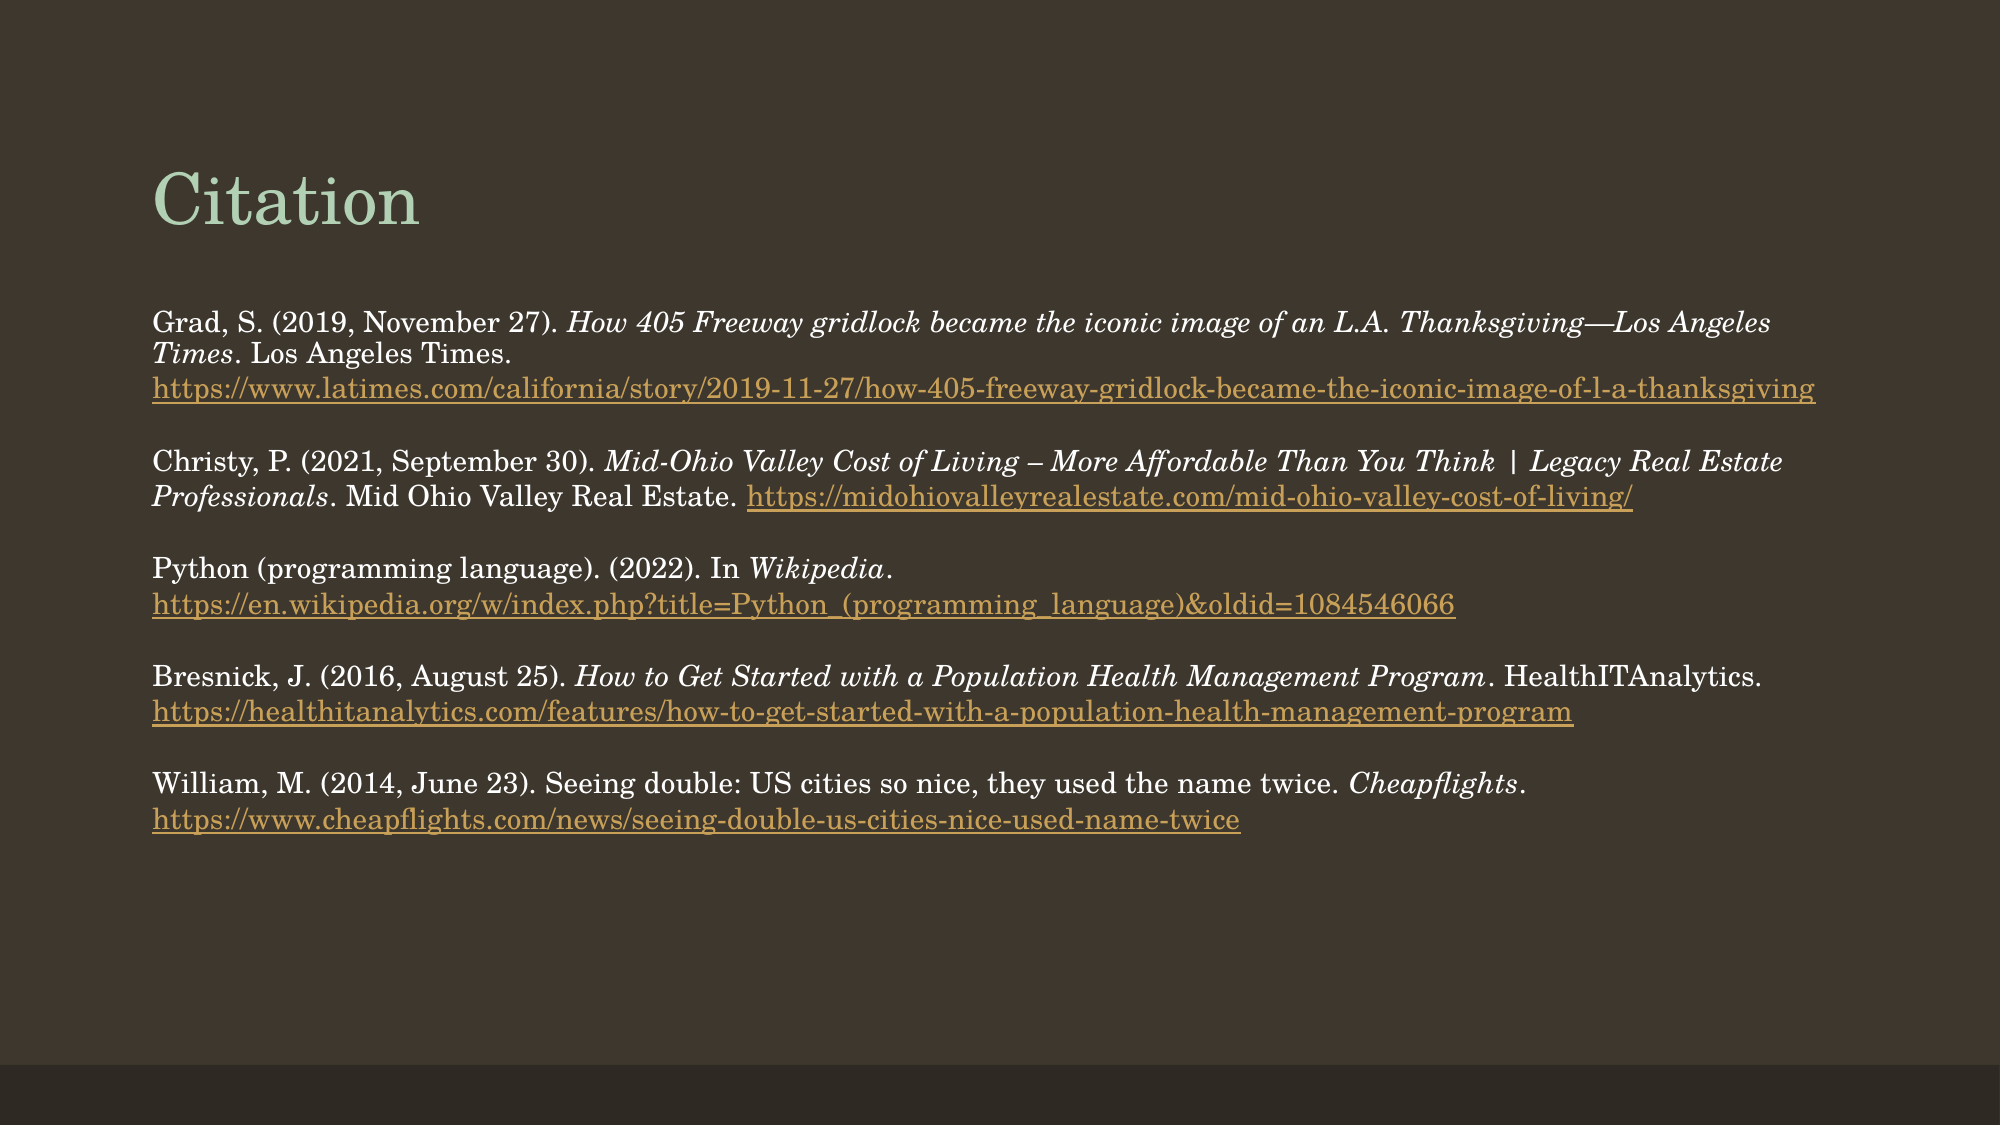

# Citation
Grad, S. (2019, November 27). How 405 Freeway gridlock became the iconic image of an L.A. Thanksgiving—Los Angeles Times. Los Angeles Times. https://www.latimes.com/california/story/2019-11-27/how-405-freeway-gridlock-became-the-iconic-image-of-l-a-thanksgiving
Christy, P. (2021, September 30). Mid-Ohio Valley Cost of Living – More Affordable Than You Think | Legacy Real Estate Professionals. Mid Ohio Valley Real Estate. https://midohiovalleyrealestate.com/mid-ohio-valley-cost-of-living/
Python (programming language). (2022). In Wikipedia. https://en.wikipedia.org/w/index.php?title=Python_(programming_language)&oldid=1084546066
Bresnick, J. (2016, August 25). How to Get Started with a Population Health Management Program. HealthITAnalytics. https://healthitanalytics.com/features/how-to-get-started-with-a-population-health-management-program
William, M. (2014, June 23). Seeing double: US cities so nice, they used the name twice. Cheapflights. https://www.cheapflights.com/news/seeing-double-us-cities-nice-used-name-twice